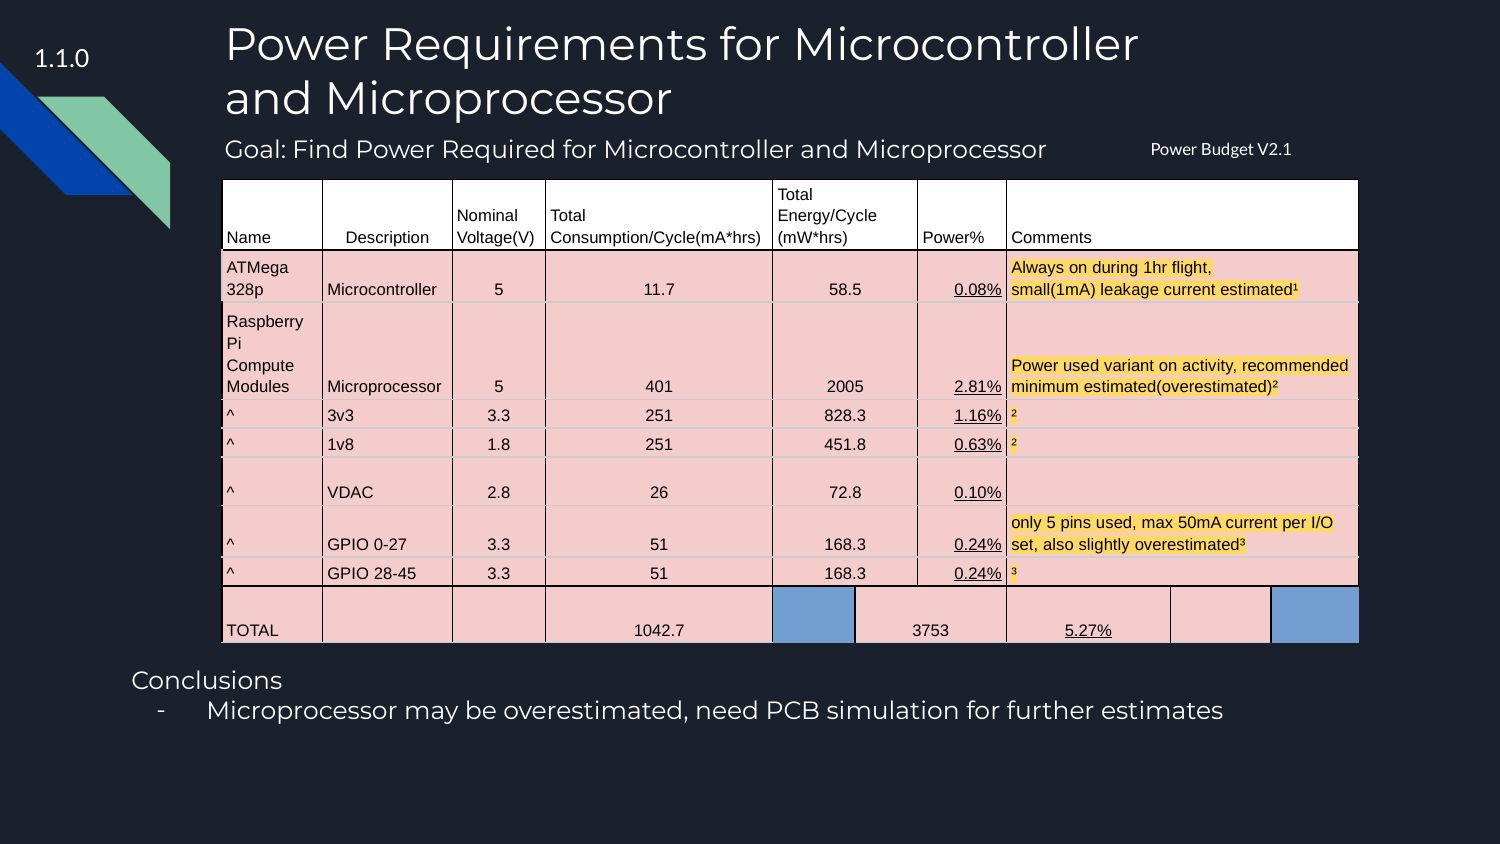

# Power Requirements for Microcontroller and Microprocessor
1.1.0

Goal: Find Power Required for Microcontroller and Microprocessor
Power Budget V2.1
| Name | Description | Nominal Voltage(V) | Total Consumption/Cycle(mA\*hrs) |  | Total Energy/Cycle (mW\*hrs) |  | Power% | Comments |  |  |
| --- | --- | --- | --- | --- | --- | --- | --- | --- | --- | --- |
| ATMega 328p | Microcontroller | 5 | 11.7 |  | 58.5 |  | 0.08% | Always on during 1hr flight, small(1mA) leakage current estimated¹ |  |  |
| Raspberry Pi Compute Modules | Microprocessor | 5 | 401 |  | 2005 |  | 2.81% | Power used variant on activity, recommended minimum estimated(overestimated)² |  |  |
| ^ | 3v3 | 3.3 | 251 |  | 828.3 |  | 1.16% | ² |  |  |
| ^ | 1v8 | 1.8 | 251 |  | 451.8 |  | 0.63% | ² |  |  |
| ^ | VDAC | 2.8 | 26 |  | 72.8 |  | 0.10% |  |  |  |
| ^ | GPIO 0-27 | 3.3 | 51 |  | 168.3 |  | 0.24% | only 5 pins used, max 50mA current per I/O set, also slightly overestimated³ |  |  |
| ^ | GPIO 28-45 | 3.3 | 51 |  | 168.3 |  | 0.24% | ³ |  |  |
| TOTAL |  |  | 1042.7 |  | 3753 |  | 5.27% |  |  |  |
Conclusions
Microprocessor may be overestimated, need PCB simulation for further estimates